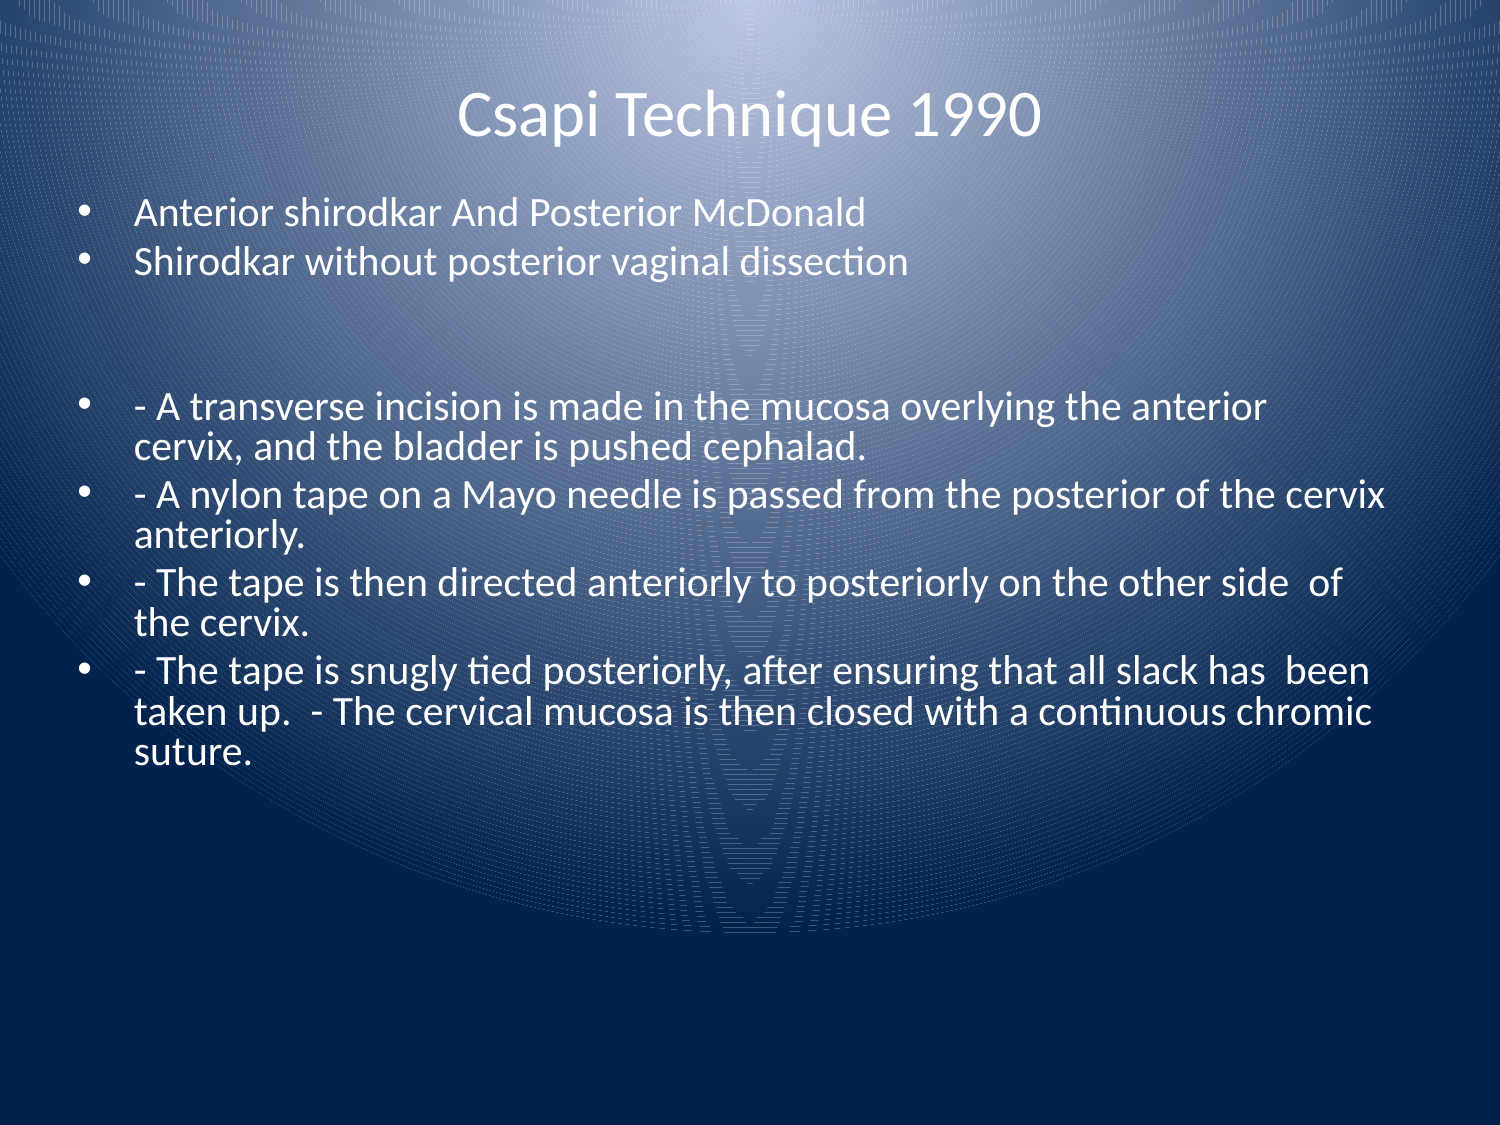

# Csapi Technique 1990
Anterior shirodkar And Posterior McDonald
Shirodkar without posterior vaginal dissection

- A transverse incision is made in the mucosa overlying the anterior  cervix, and the bladder is pushed cephalad.
- A nylon tape on a Mayo needle is passed from the posterior of the cervix anteriorly.
- The tape is then directed anteriorly to posteriorly on the other side  of the cervix.
- The tape is snugly tied posteriorly, after ensuring that all slack has  been taken up.  - The cervical mucosa is then closed with a continuous chromic suture.